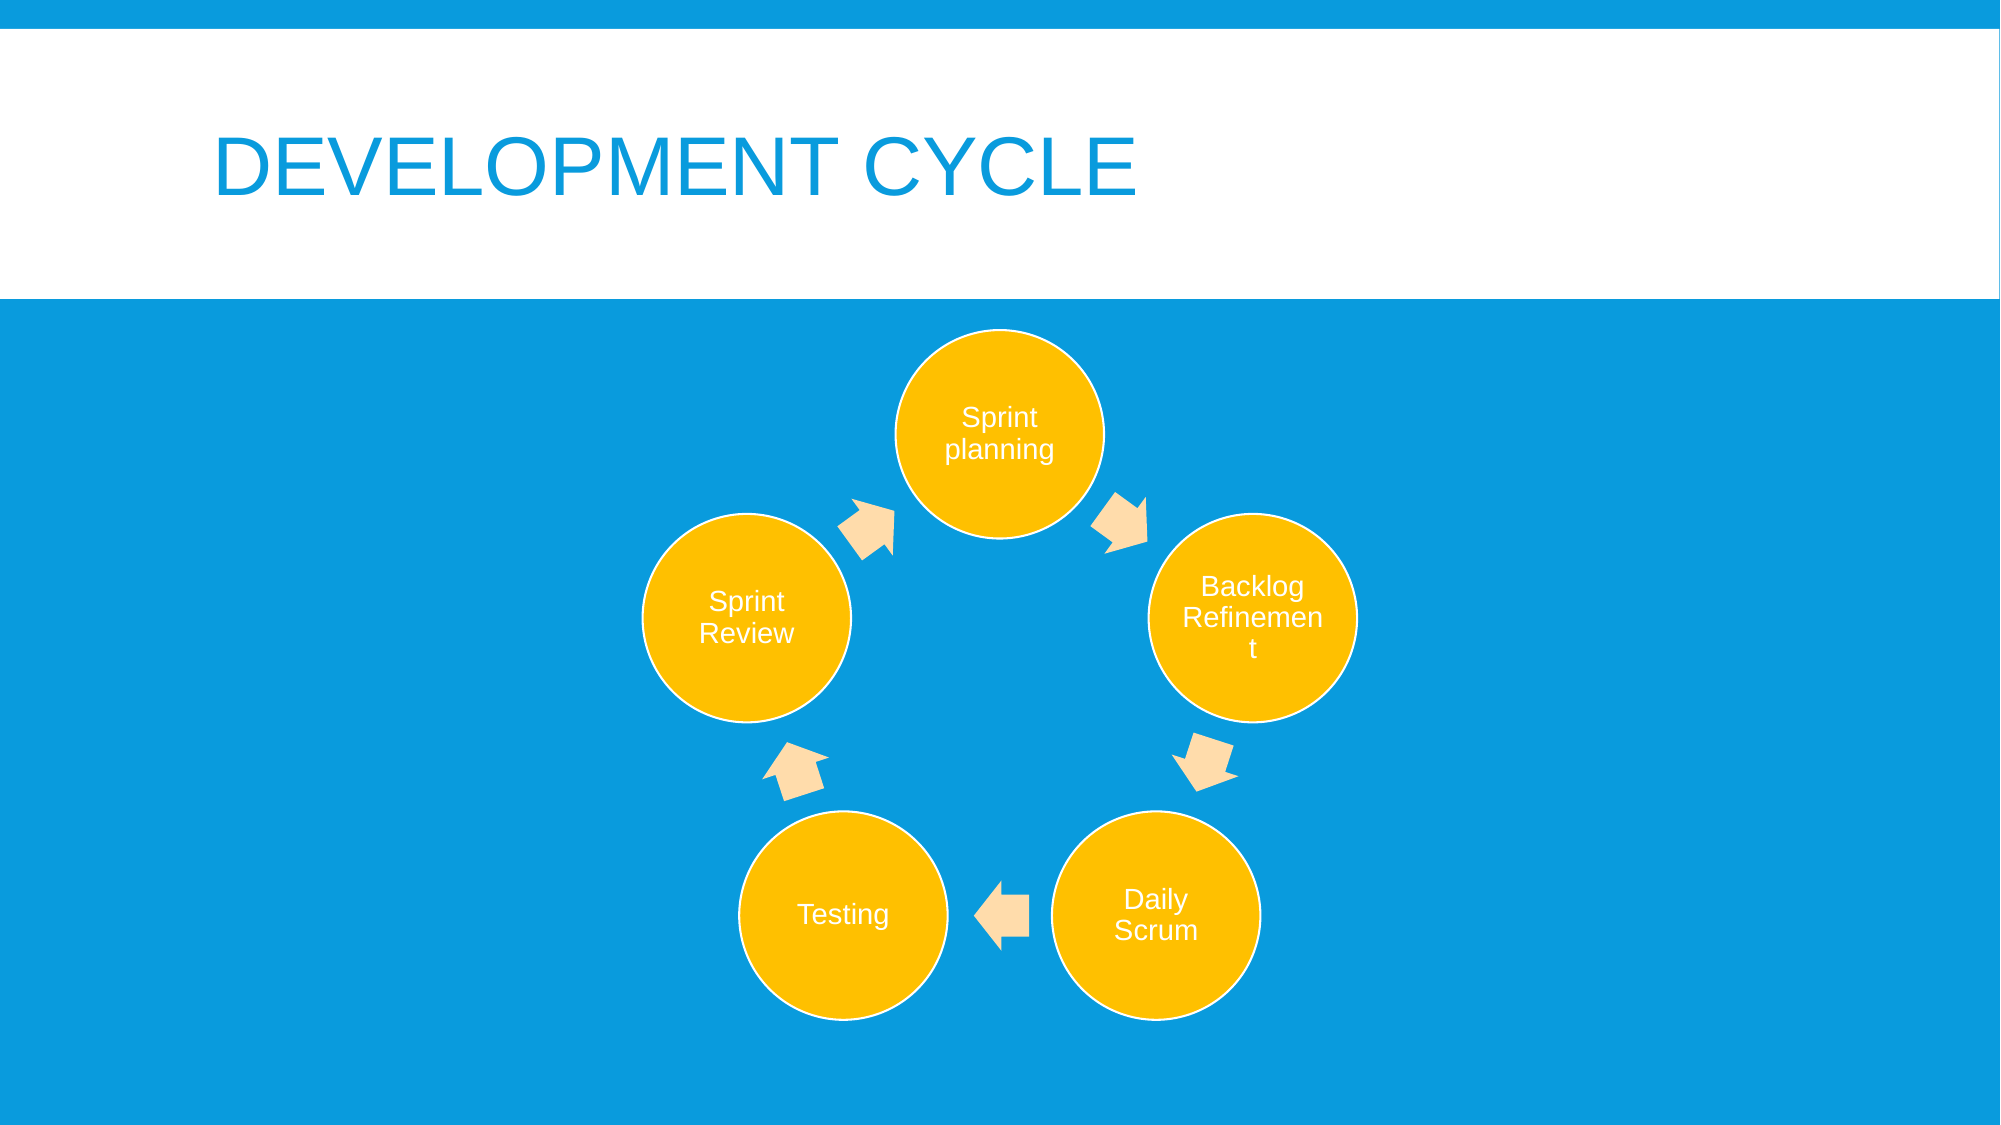

# Development cycle
Sprint planning

Backlog Refinement

Daily Scrum

Testing

Sprint Review